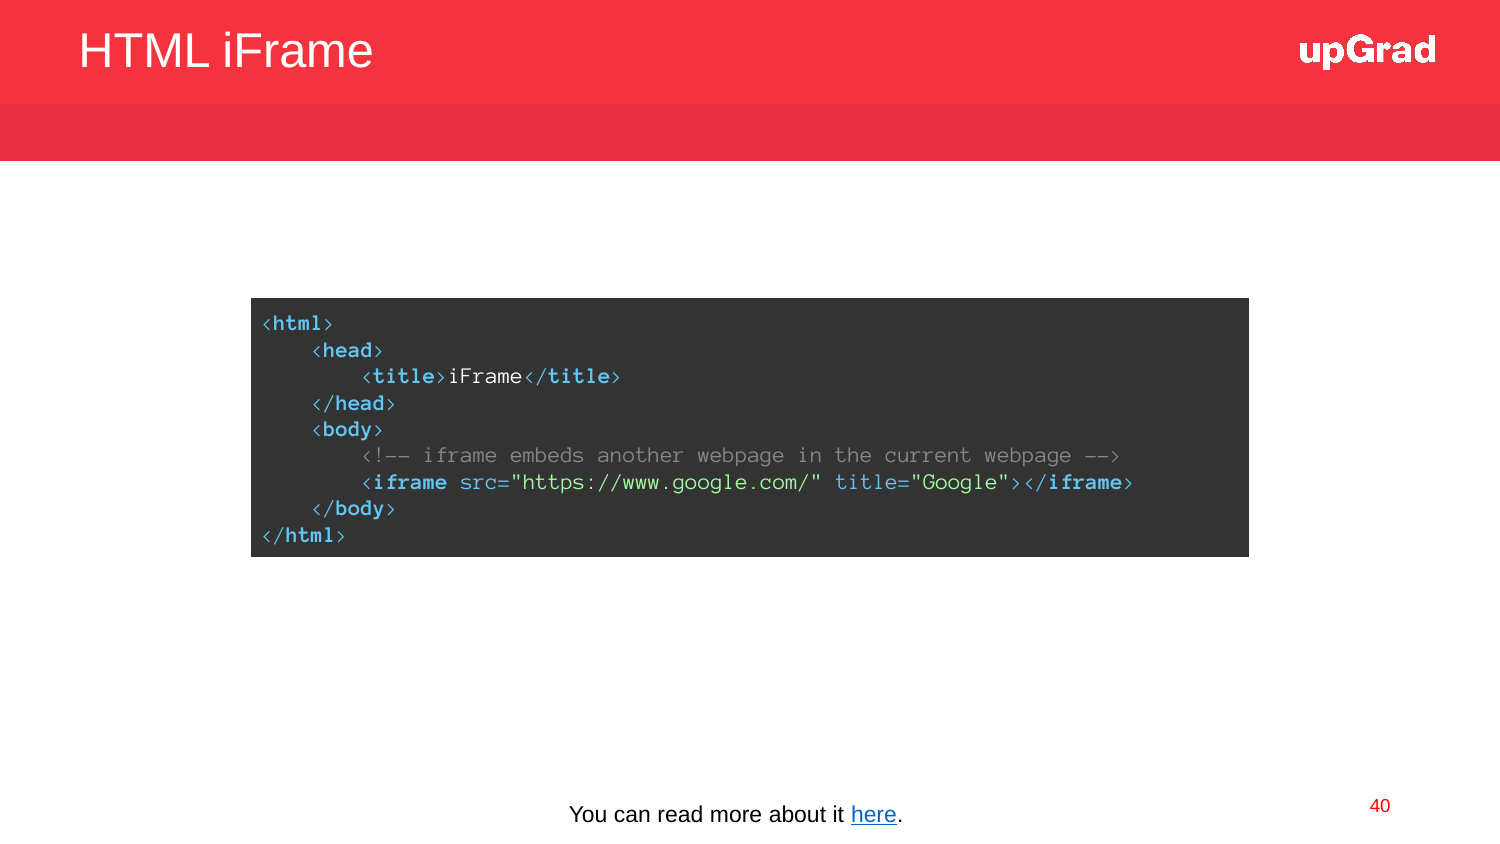

HTML iFrame

| <html> <head> <title>iFrame</title> </head> <body> <!-- iframe embeds another webpage in the current webpage --> <iframe src="https://www.google.com/" title="Google"></iframe> </body> </html> |
| --- |
40
You can read more about it here.